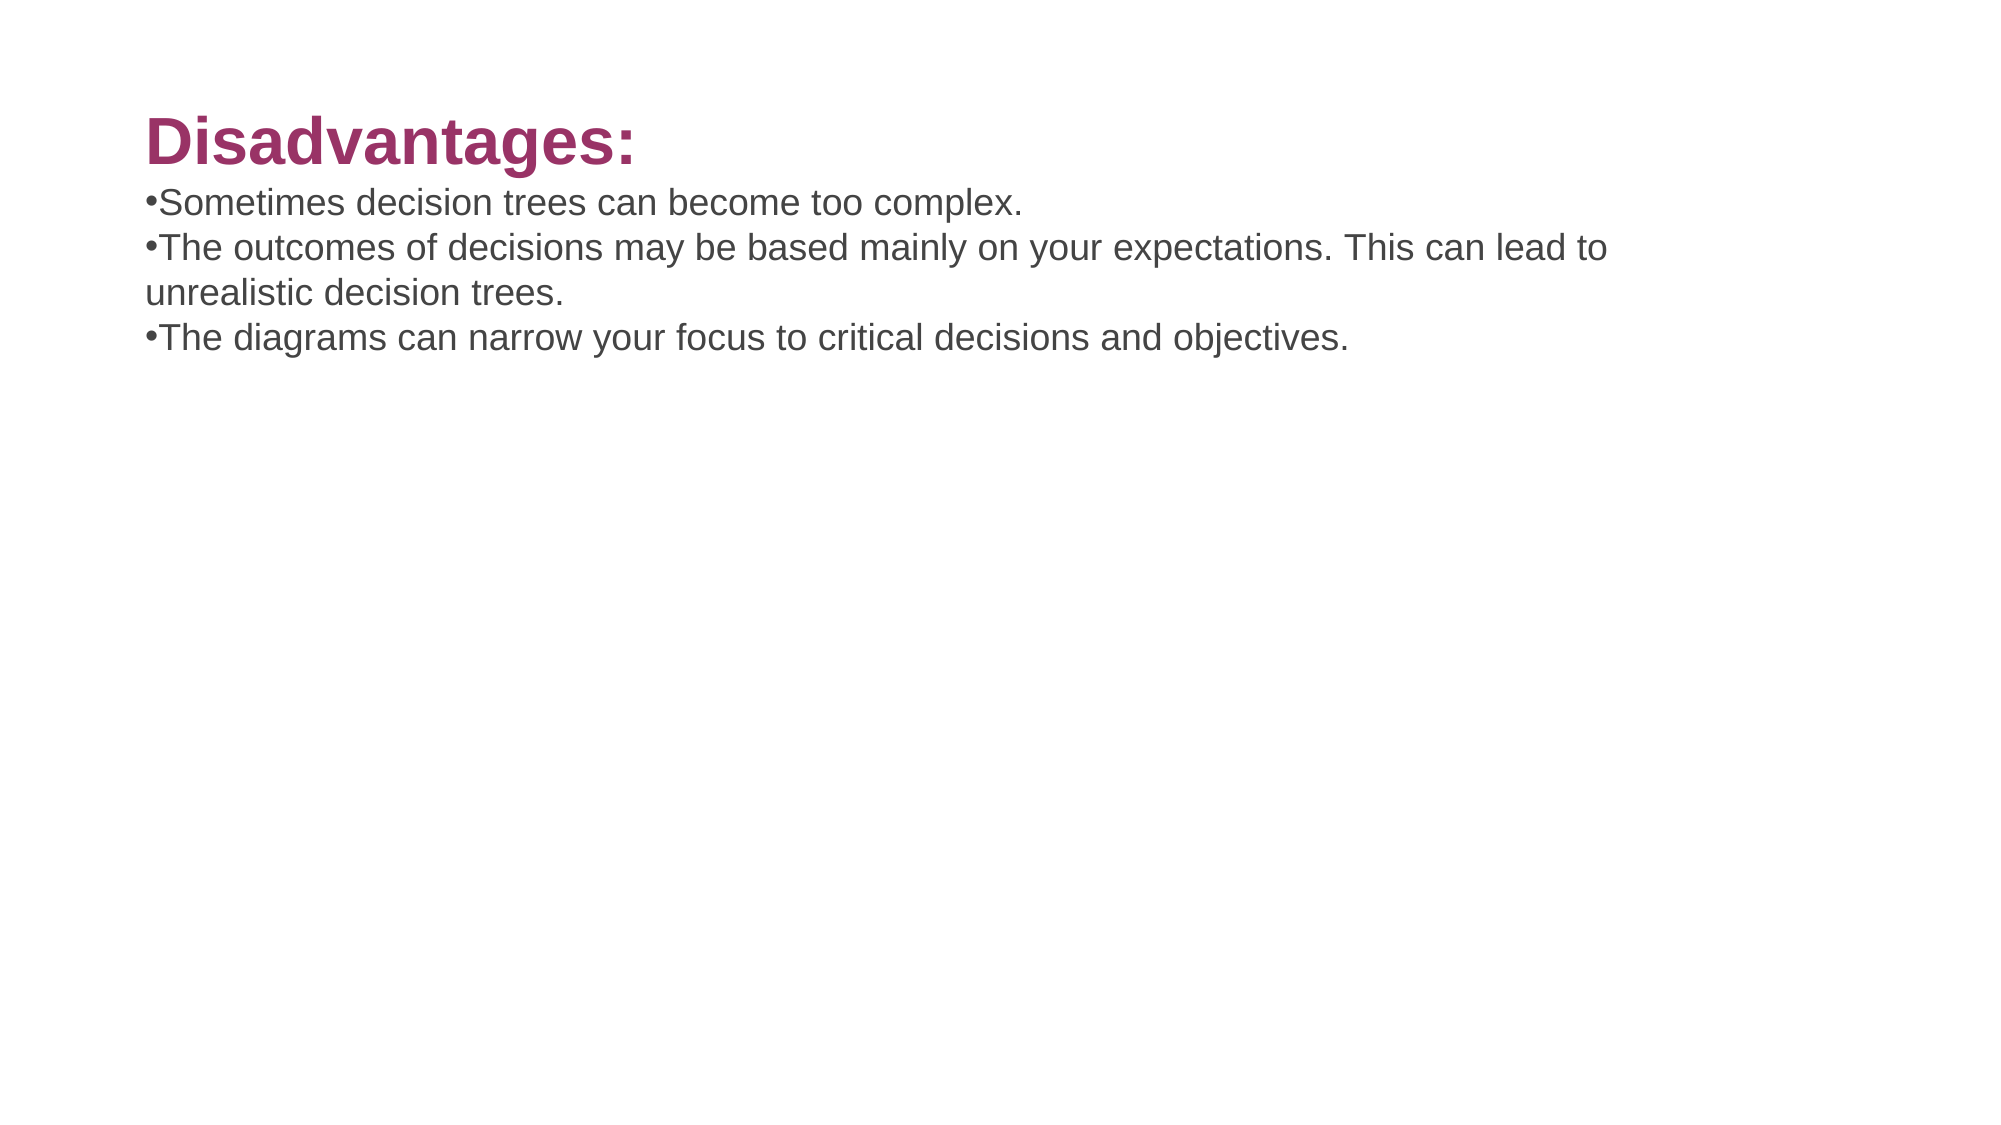

Disadvantages:
Sometimes decision trees can become too complex.
The outcomes of decisions may be based mainly on your expectations. This can lead to unrealistic decision trees.
The diagrams can narrow your focus to critical decisions and objectives.